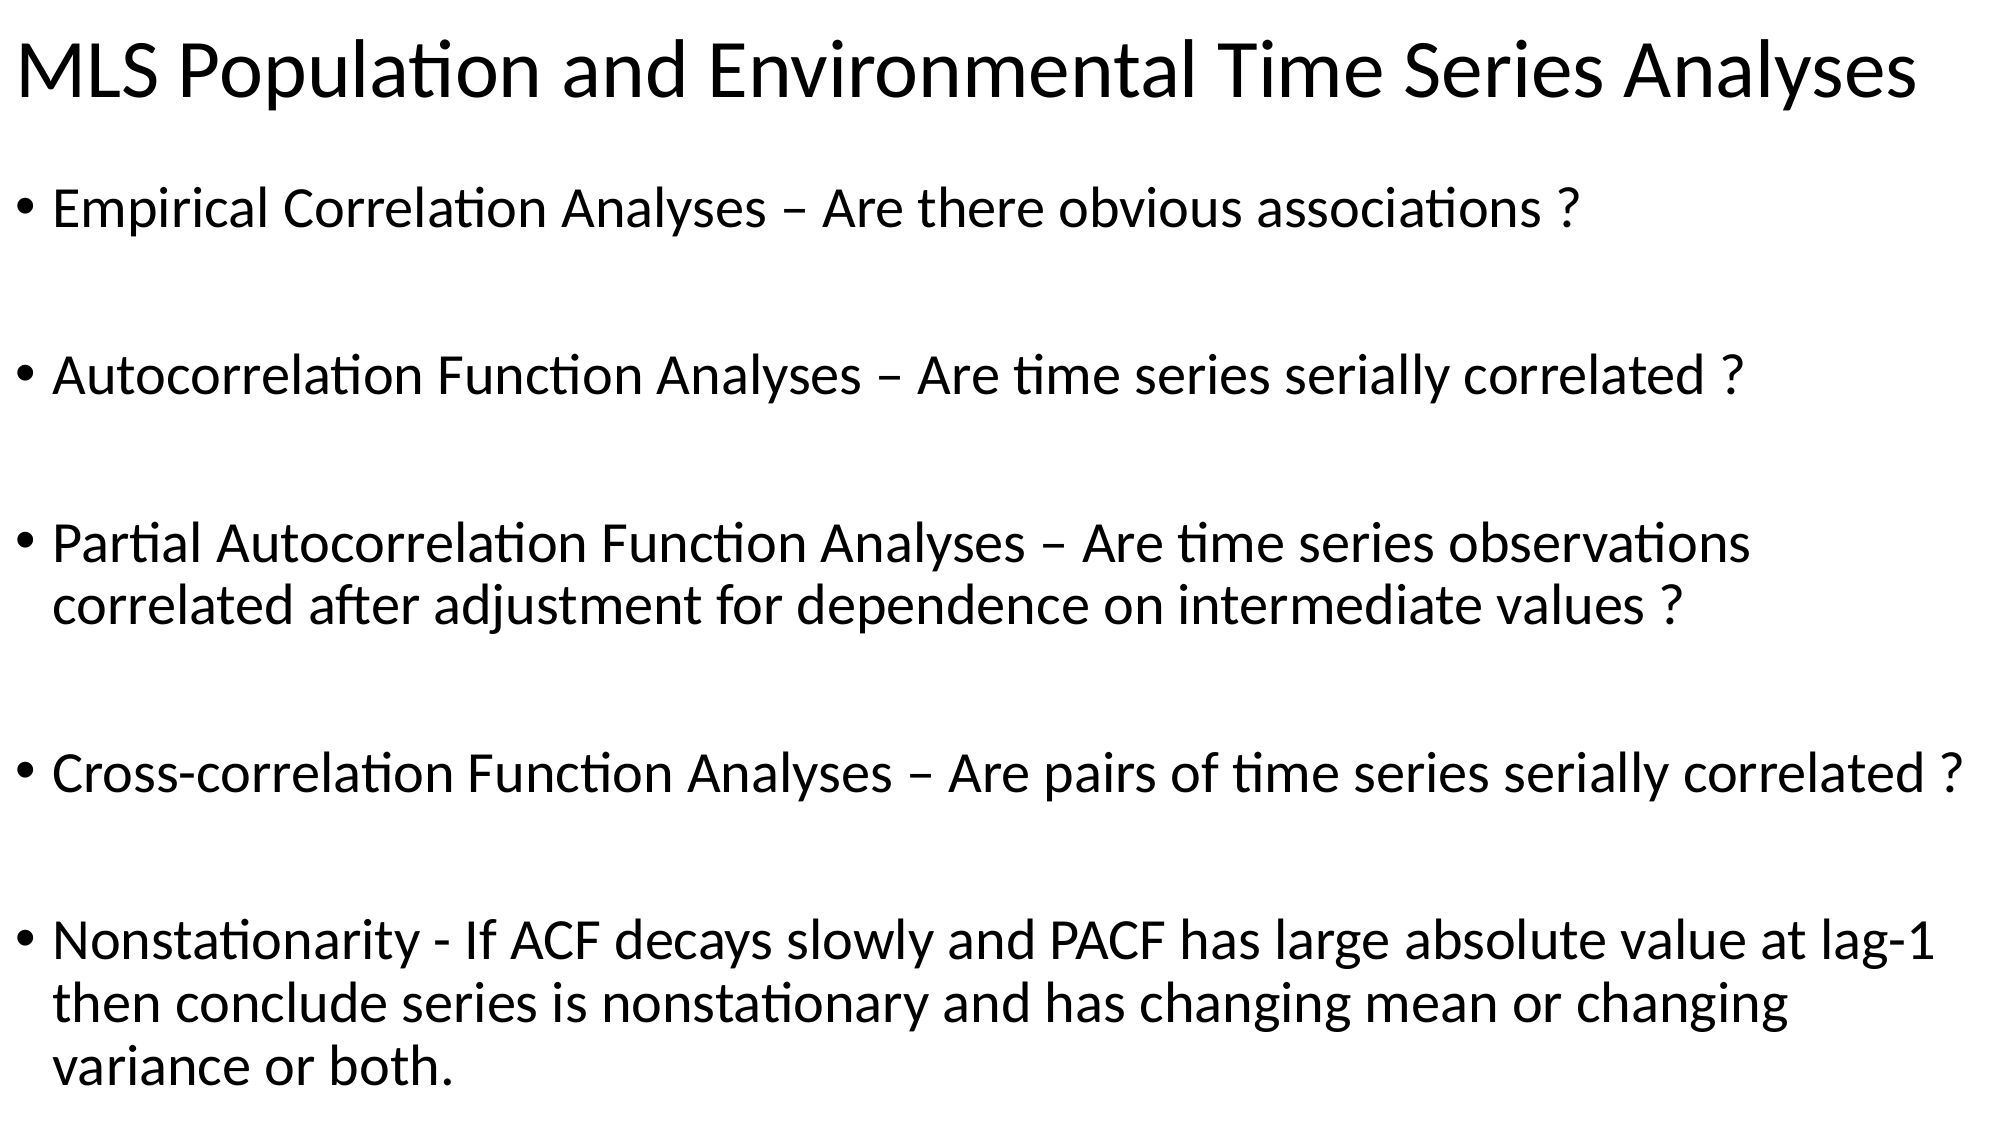

MLS Population and Environmental Time Series Analyses
Empirical Correlation Analyses – Are there obvious associations ?

Autocorrelation Function Analyses – Are time series serially correlated ?

Partial Autocorrelation Function Analyses – Are time series observations correlated after adjustment for dependence on intermediate values ?

Cross-correlation Function Analyses – Are pairs of time series serially correlated ?

Nonstationarity - If ACF decays slowly and PACF has large absolute value at lag-1 then conclude series is nonstationary and has changing mean or changing variance or both.